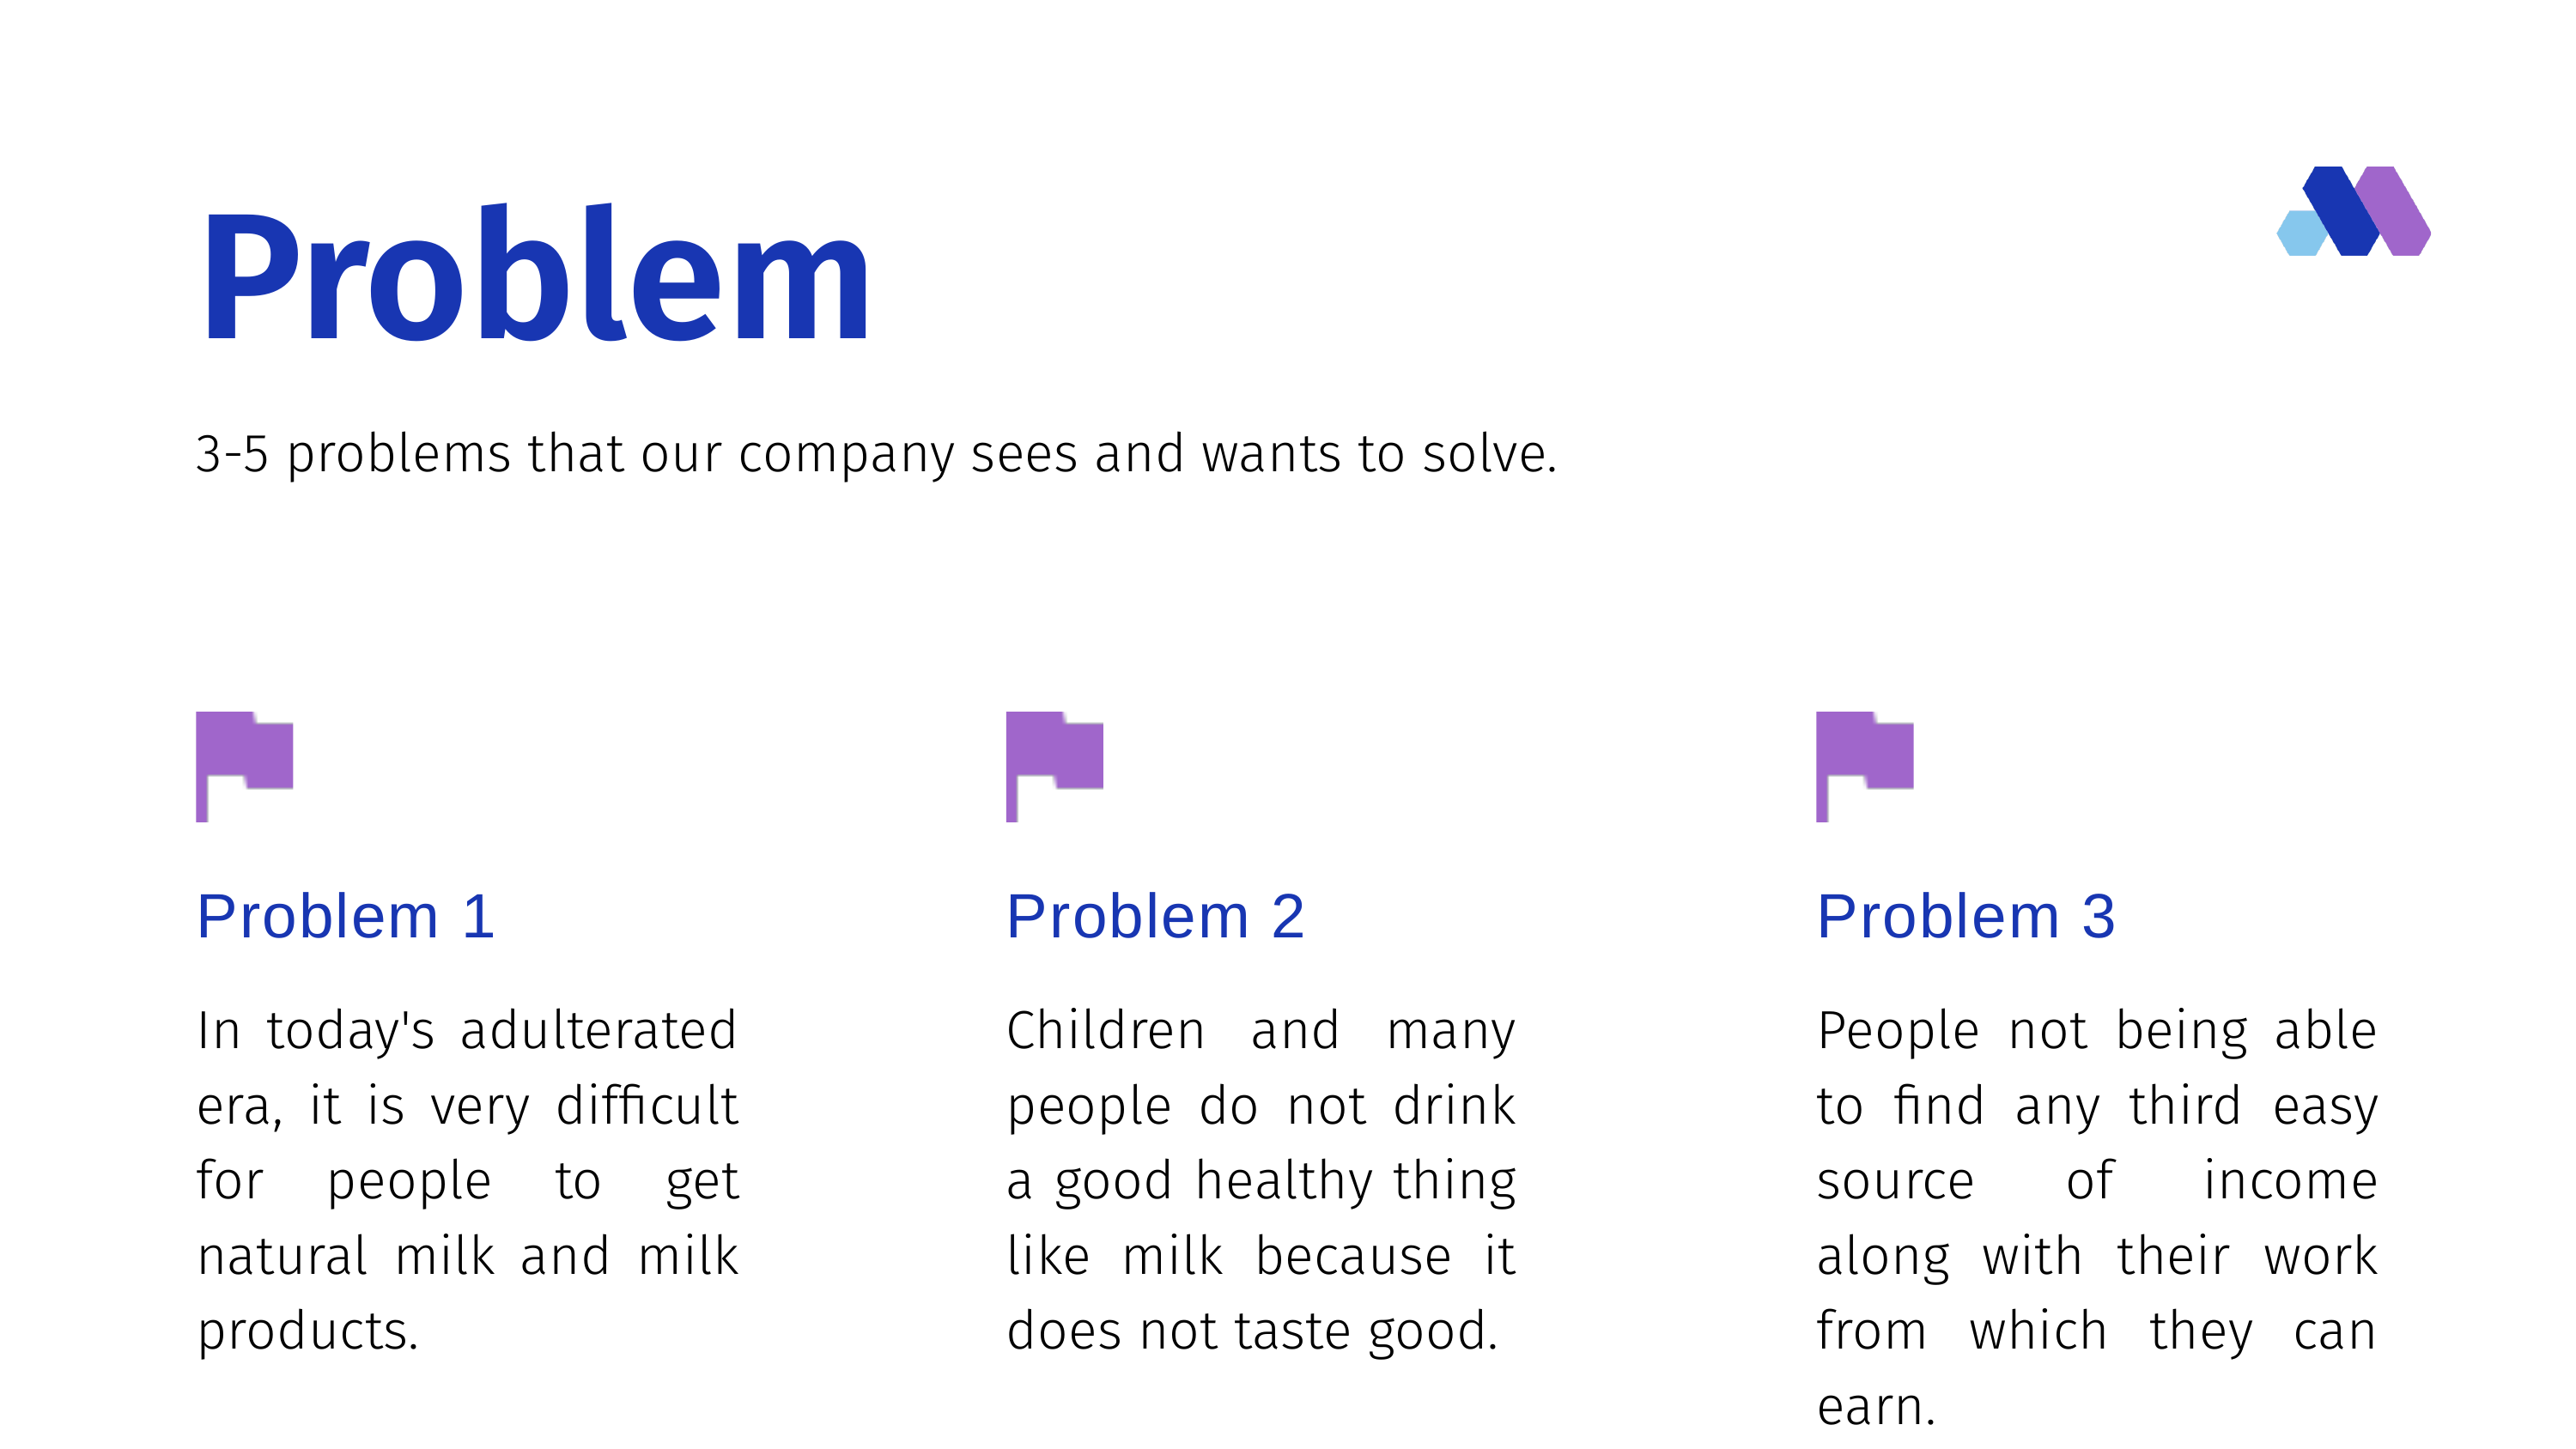

Problem
3-5 problems that our company sees and wants to solve.

Problem 1
In today's adulterated era, it is very difficult for people to get natural milk and milk products.
Problem 2
Children and many people do not drink a good healthy thing like milk because it does not taste good.
Problem 3
People not being able to find any third easy source of income along with their work from which they can earn.